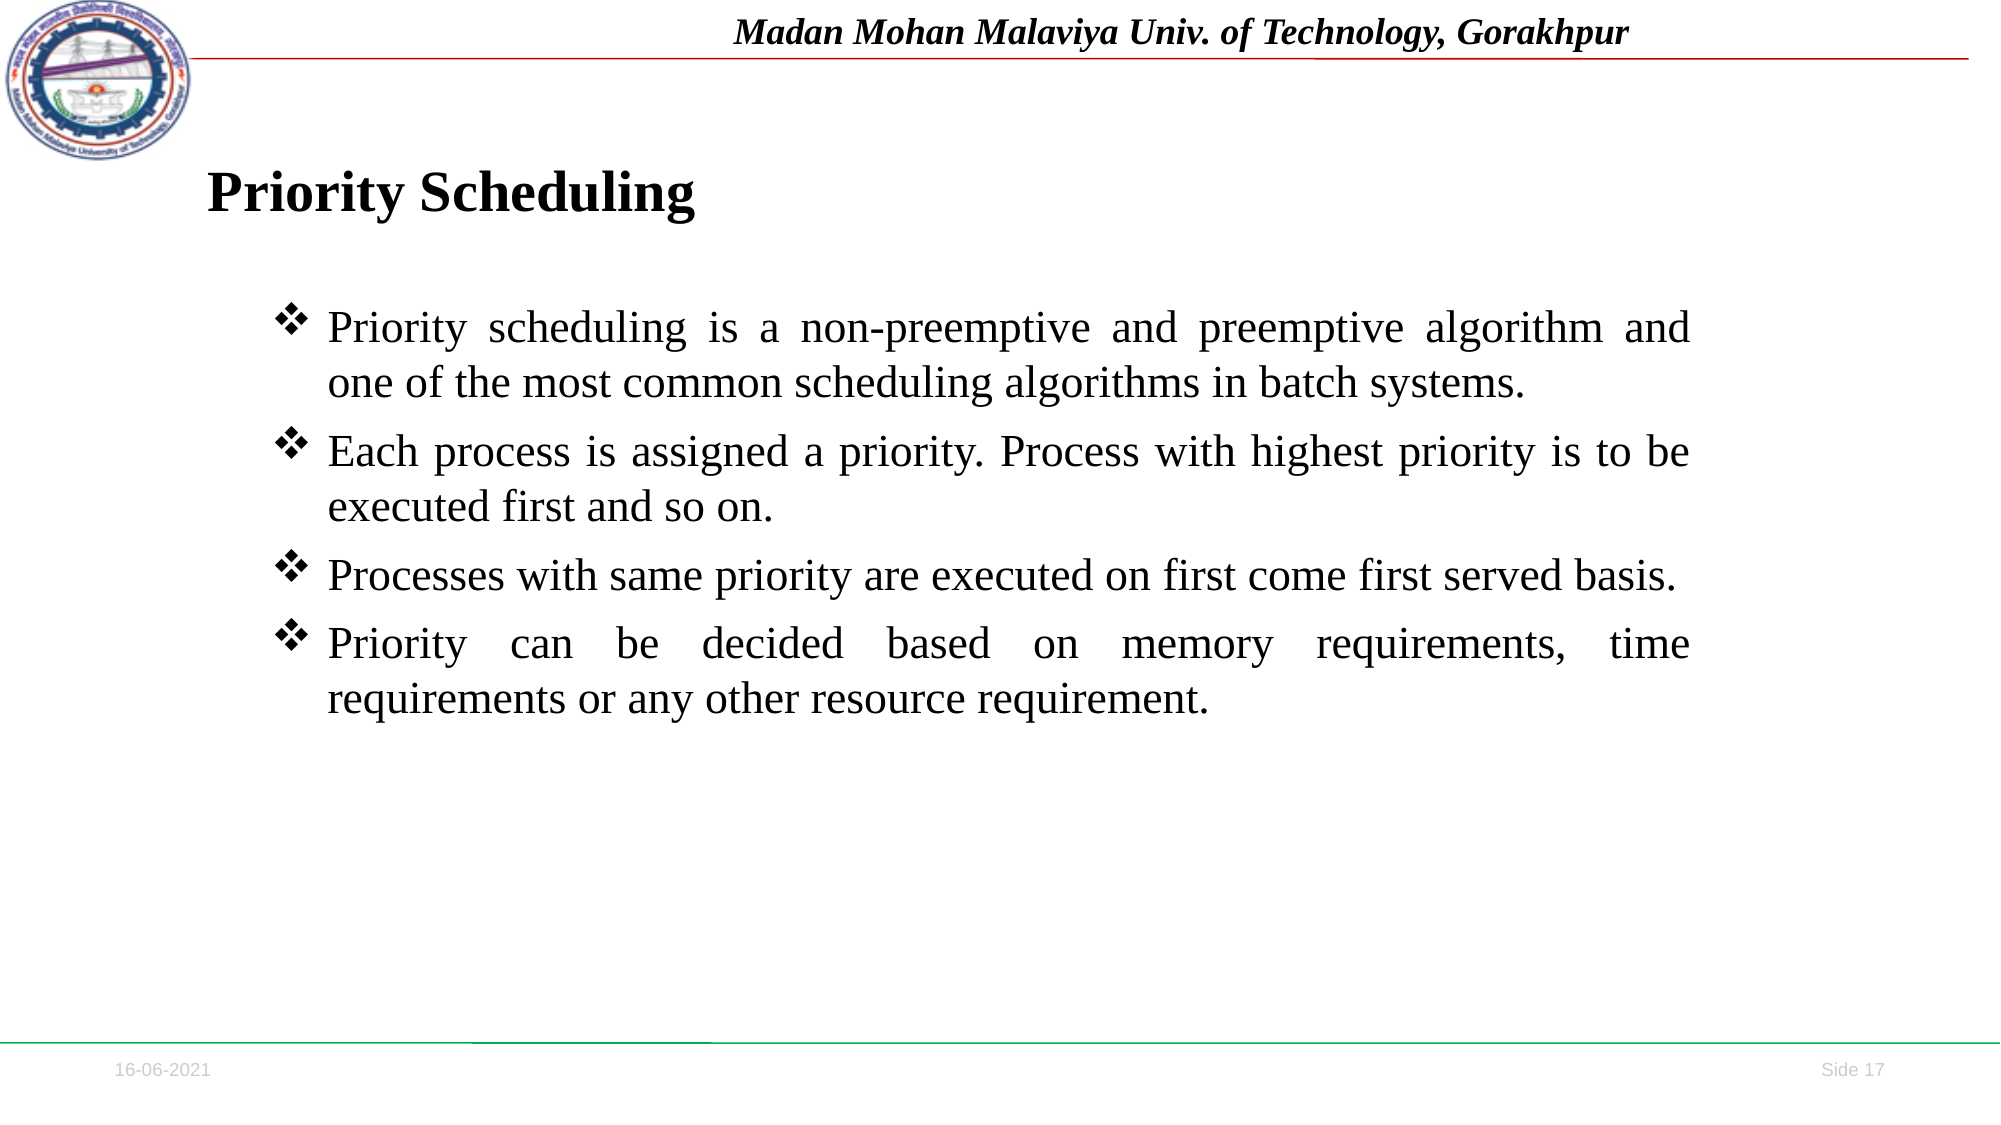

# Priority Scheduling
Priority scheduling is a non-preemptive and preemptive algorithm and one of the most common scheduling algorithms in batch systems.
Each process is assigned a priority. Process with highest priority is to be executed first and so on.
Processes with same priority are executed on first come first served basis.
Priority can be decided based on memory requirements, time requirements or any other resource requirement.